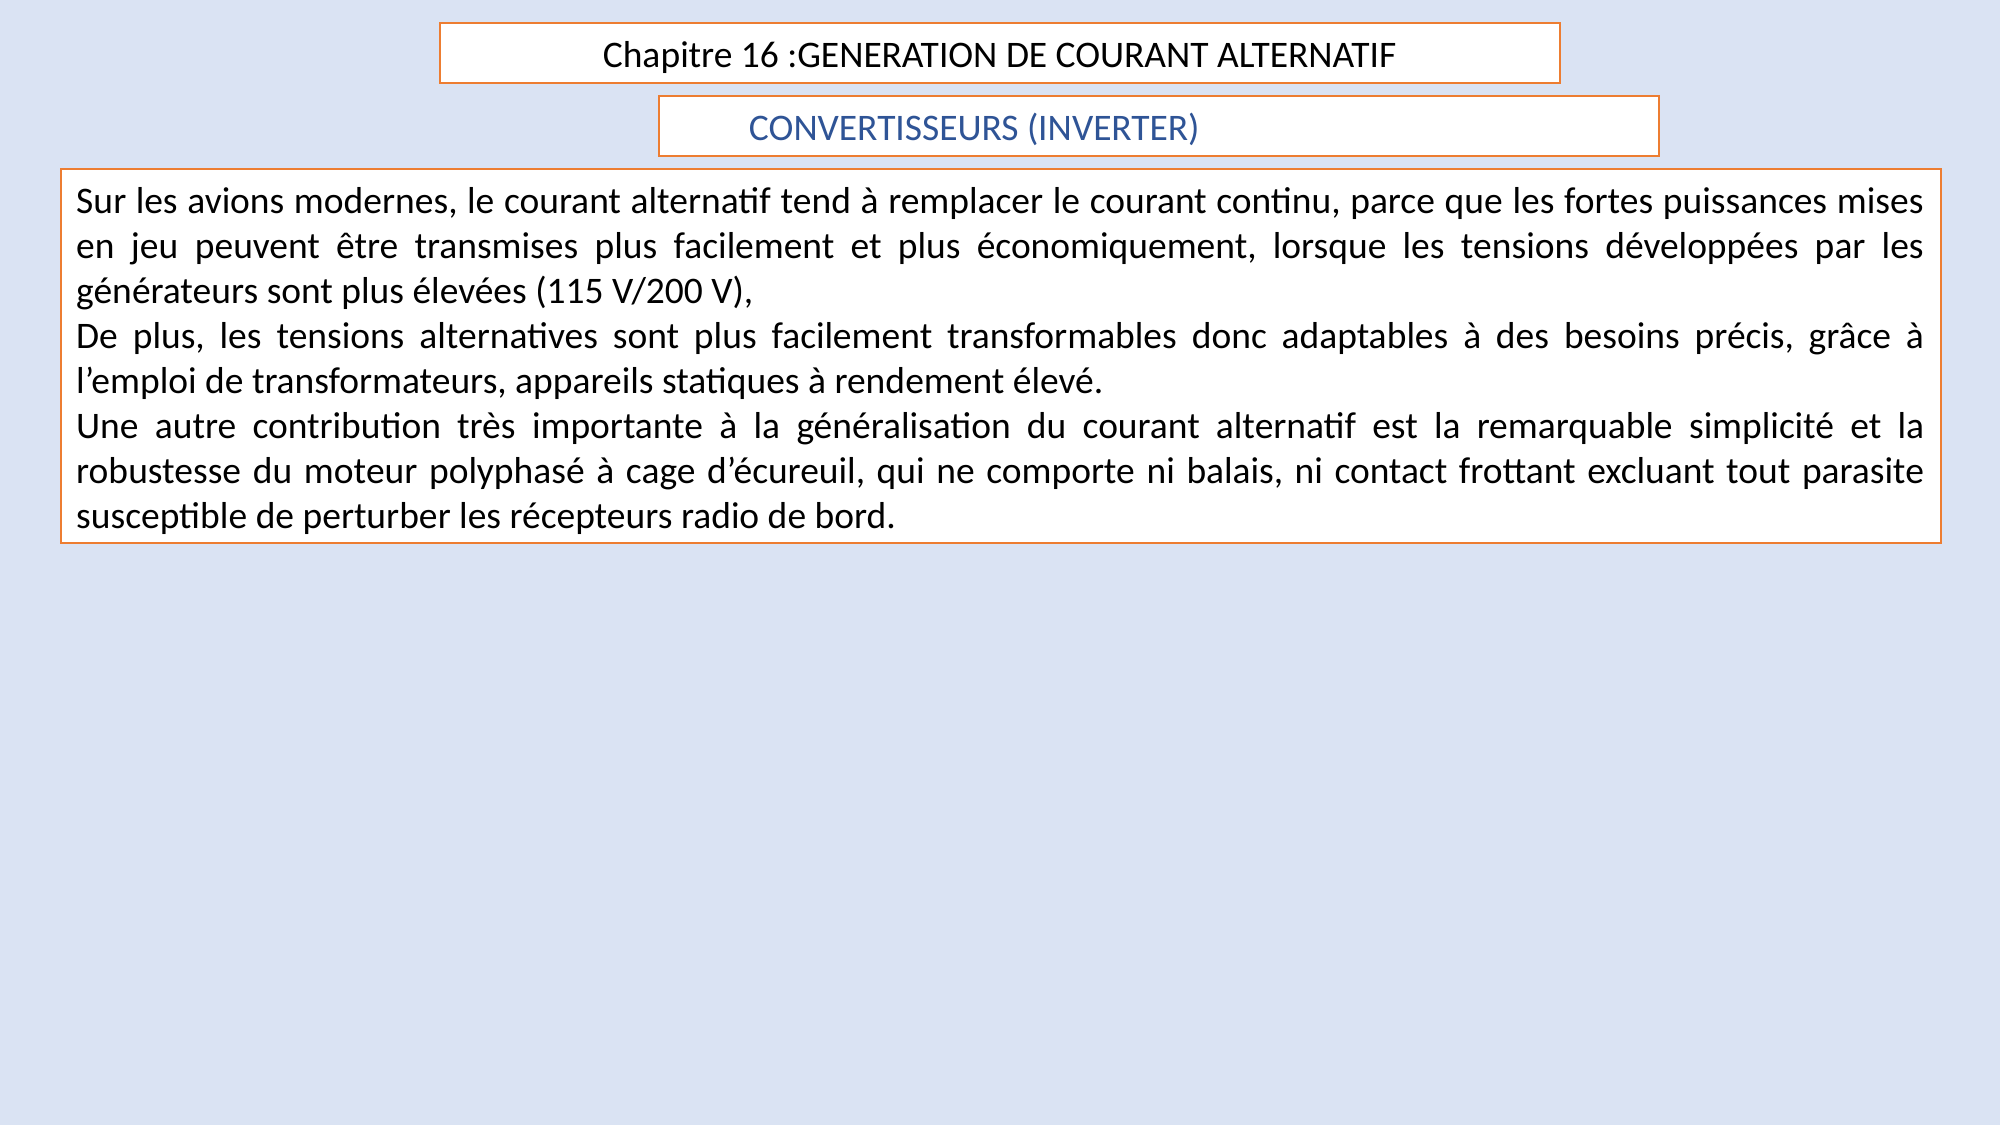

Chapitre 16 :GENERATION DE COURANT ALTERNATIF
CONVERTISSEURS (INVERTER)
Sur les avions modernes, le courant alternatif tend à remplacer le courant continu, parce que les fortes puissances mises en jeu peuvent être transmises plus facilement et plus économiquement, lorsque les tensions développées par les générateurs sont plus élevées (115 V/200 V),
De plus, les tensions alternatives sont plus facilement transformables donc adaptables à des besoins précis, grâce à l’emploi de transformateurs, appareils statiques à rendement élevé.
Une autre contribution très importante à la généralisation du courant alternatif est la remarquable simplicité et la robustesse du moteur polyphasé à cage d’écureuil, qui ne comporte ni balais, ni contact frottant excluant tout parasite susceptible de perturber les récepteurs radio de bord.